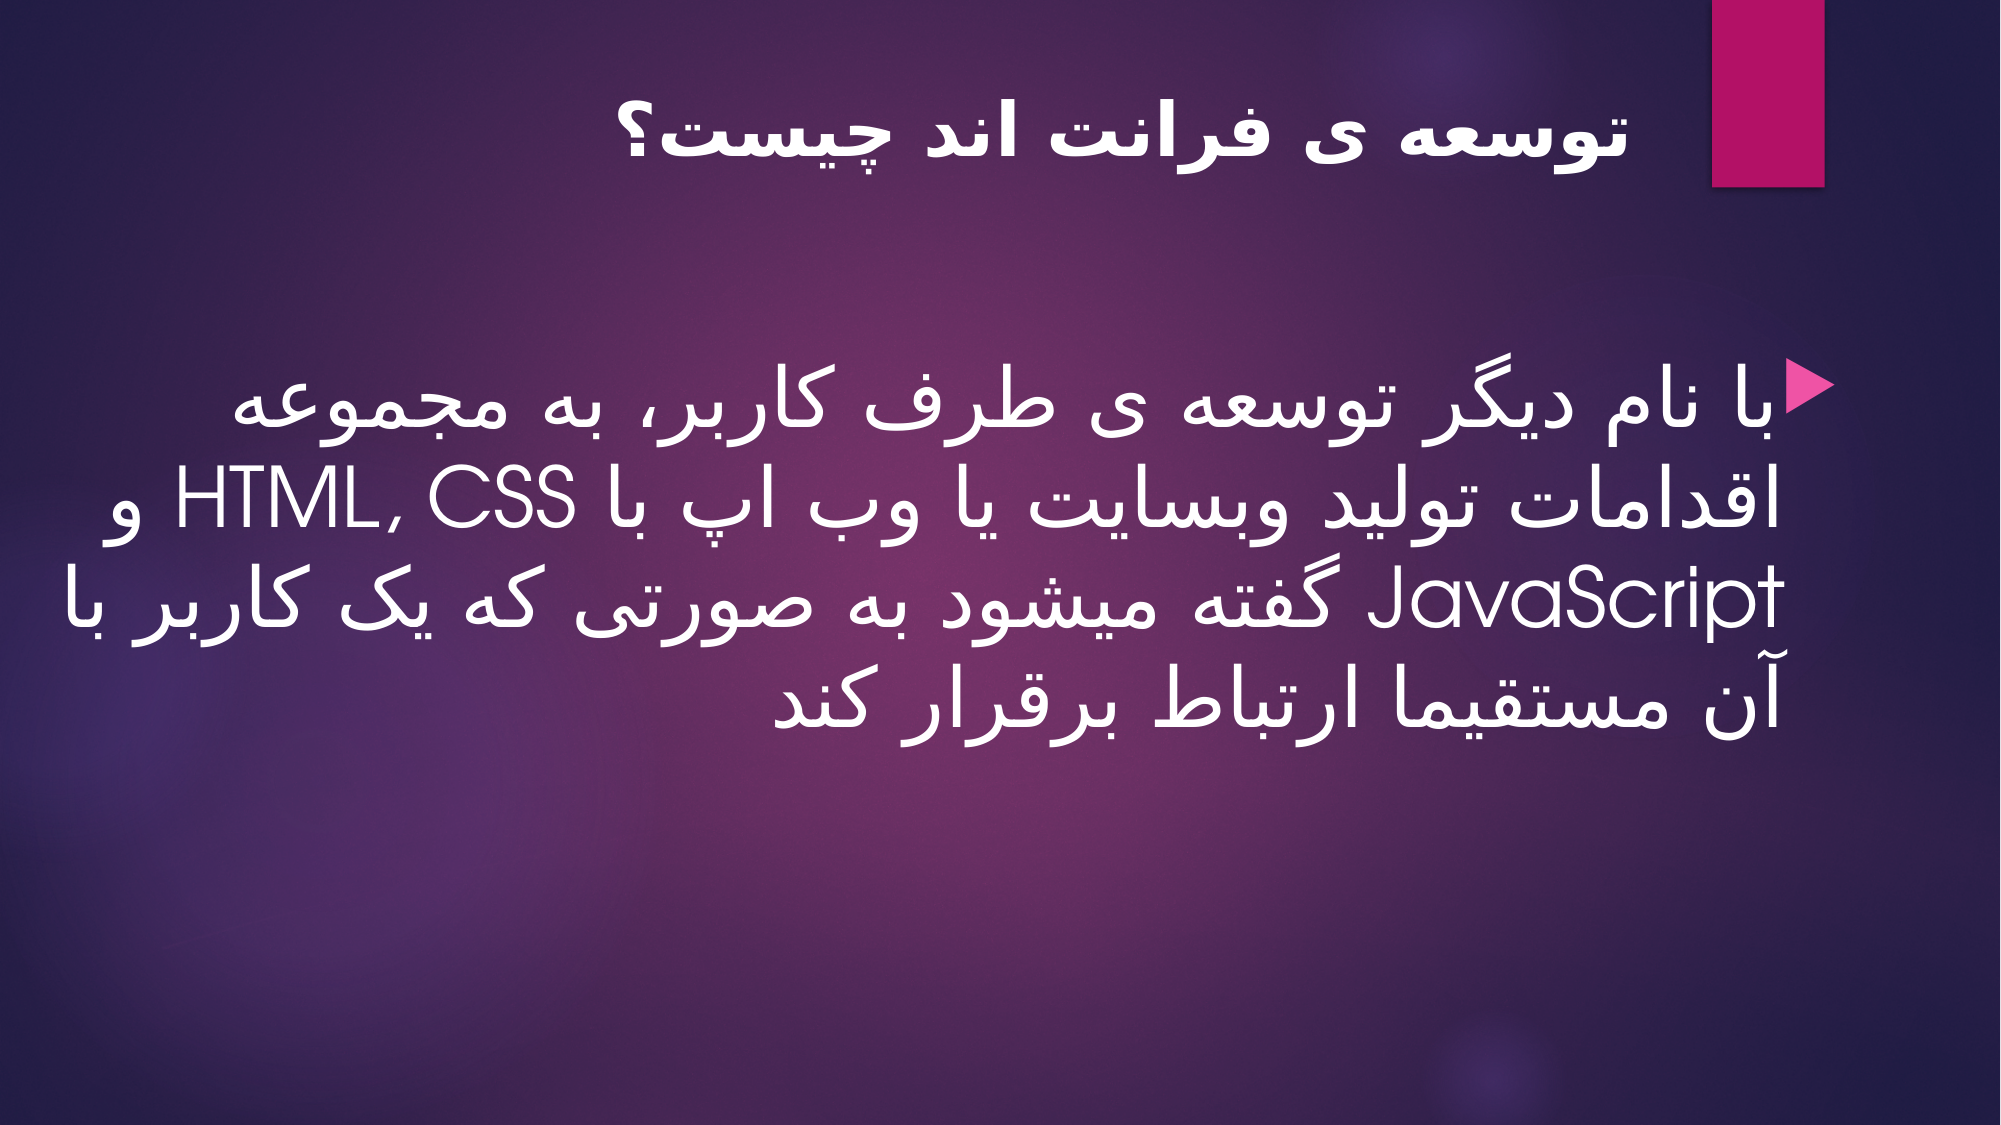

# توسعه ی فرانت اند چیست؟
با نام دیگر توسعه ی طرف کاربر، به مجموعه اقدامات تولید وبسایت یا وب اپ با HTML, CSS و JavaScript گفته میشود به صورتی که یک کاربر با آن مستقیما ارتباط برقرار کند